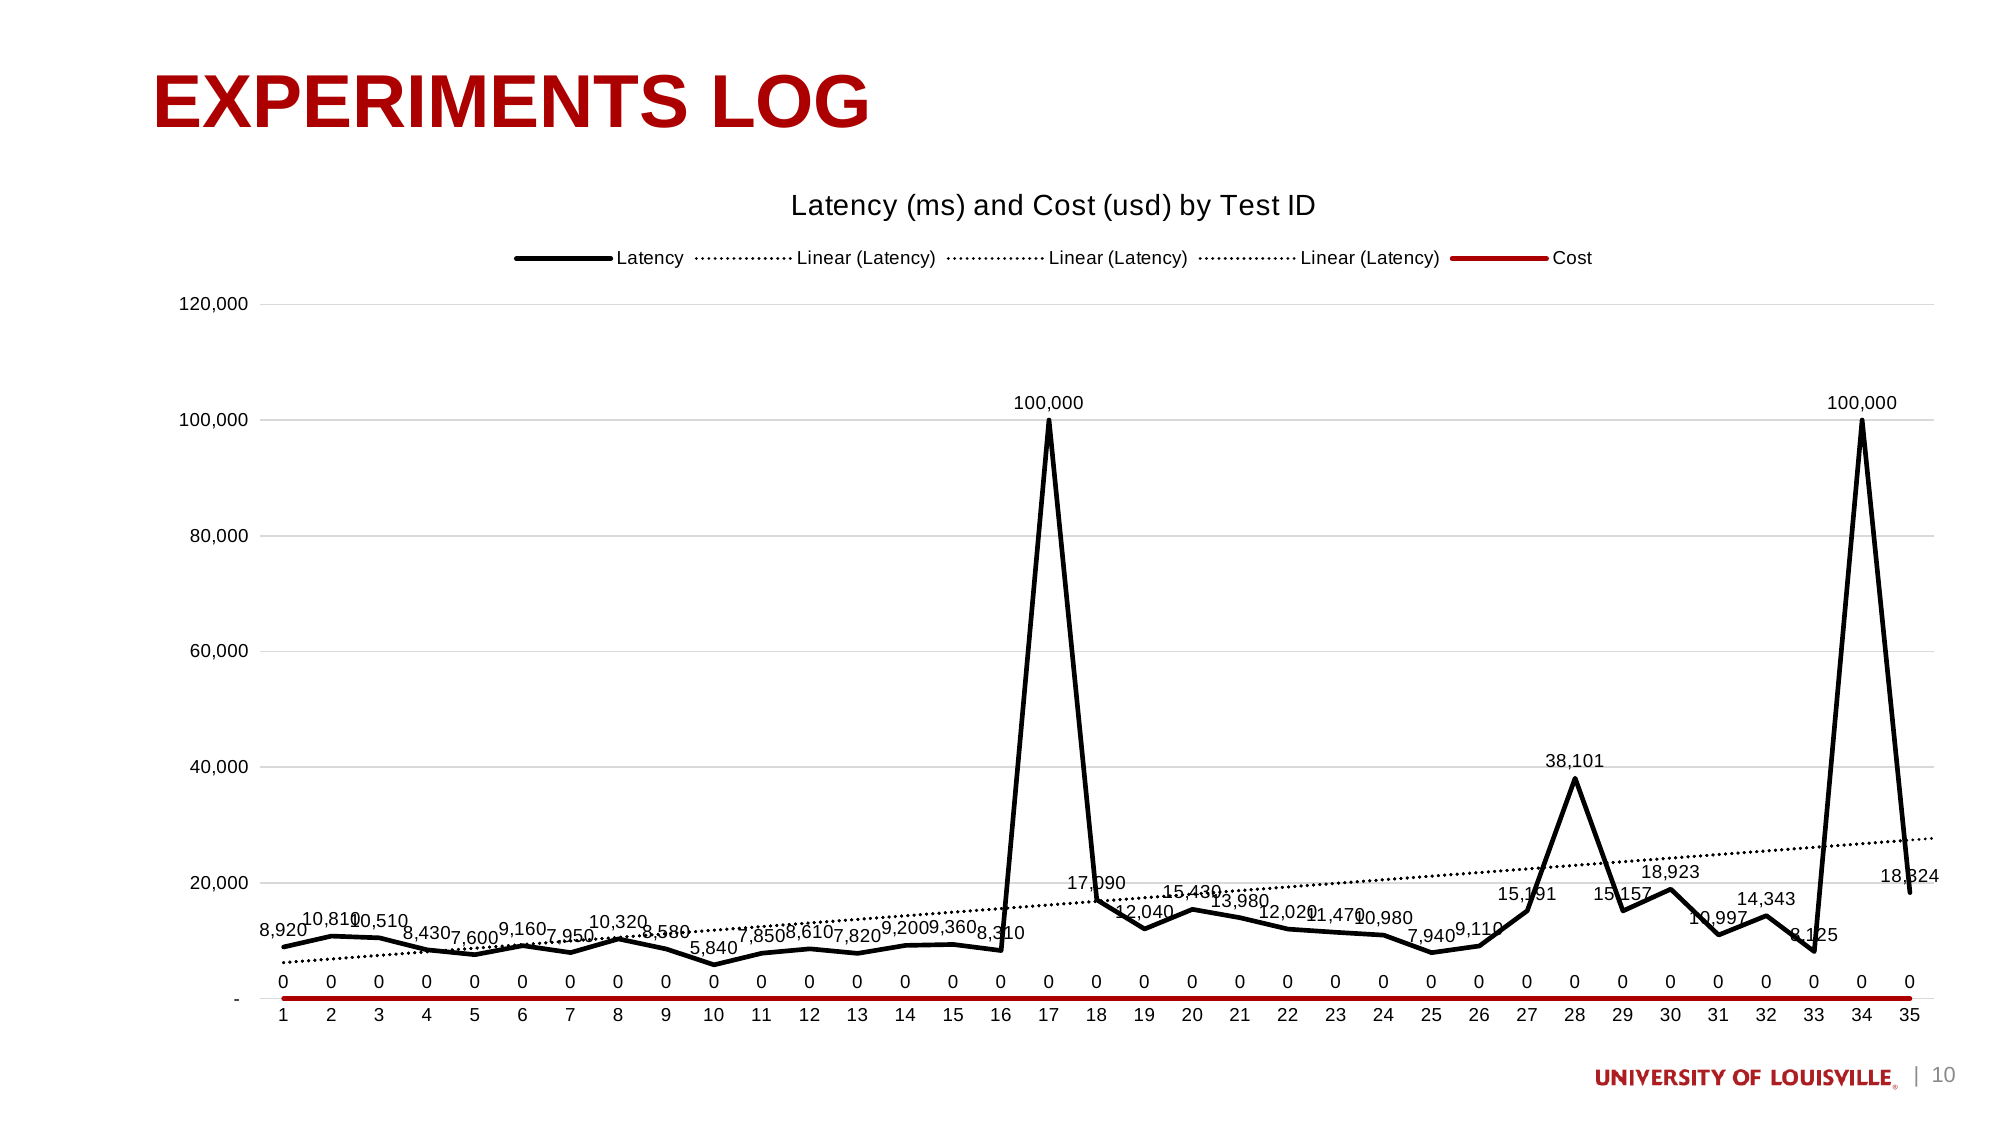

# Experiments Log

### Chart: Latency (ms) and Cost (usd) by Test ID

| Category |  |  |
|---|---|---|
| 1 | 8920.0 | 0.0 |
| 2 | 10810.0 | 0.0 |
| 3 | 10510.0 | 0.0 |
| 4 | 8430.0 | 0.0 |
| 5 | 7600.0 | 0.0 |
| 6 | 9160.0 | 0.0 |
| 7 | 7950.0 | 0.0 |
| 8 | 10320.0 | 0.0 |
| 9 | 8580.0 | 0.0 |
| 10 | 5840.0 | 0.0 |
| 11 | 7850.0 | 0.0 |
| 12 | 8610.0 | 0.0 |
| 13 | 7820.0 | 0.0 |
| 14 | 9200.0 | 0.0 |
| 15 | 9360.0 | 0.0 |
| 16 | 8310.0 | 0.0 |
| 17 | 100000.0 | 0.0 |
| 18 | 17090.0 | 0.0 |
| 19 | 12040.0 | 0.0 |
| 20 | 15430.0 | 0.0 |
| 21 | 13980.0 | 0.0 |
| 22 | 12020.0 | 0.0 |
| 23 | 11470.0 | 0.0 |
| 24 | 10980.0 | 0.0 |
| 25 | 7940.0 | 0.0 |
| 26 | 9110.0 | 0.0 |
| 27 | 15191.0 | 0.0 |
| 28 | 38101.0 | 0.0 |
| 29 | 15157.0 | 0.0 |
| 30 | 18923.0 | 0.0 |
| 31 | 10997.0 | 0.0 |
| 32 | 14343.0 | 0.0 |
| 33 | 8125.0 | 0.0 |
| 34 | 100000.0 | 0.0 |
| 35 | 18324.0 | 0.0 |
|  10